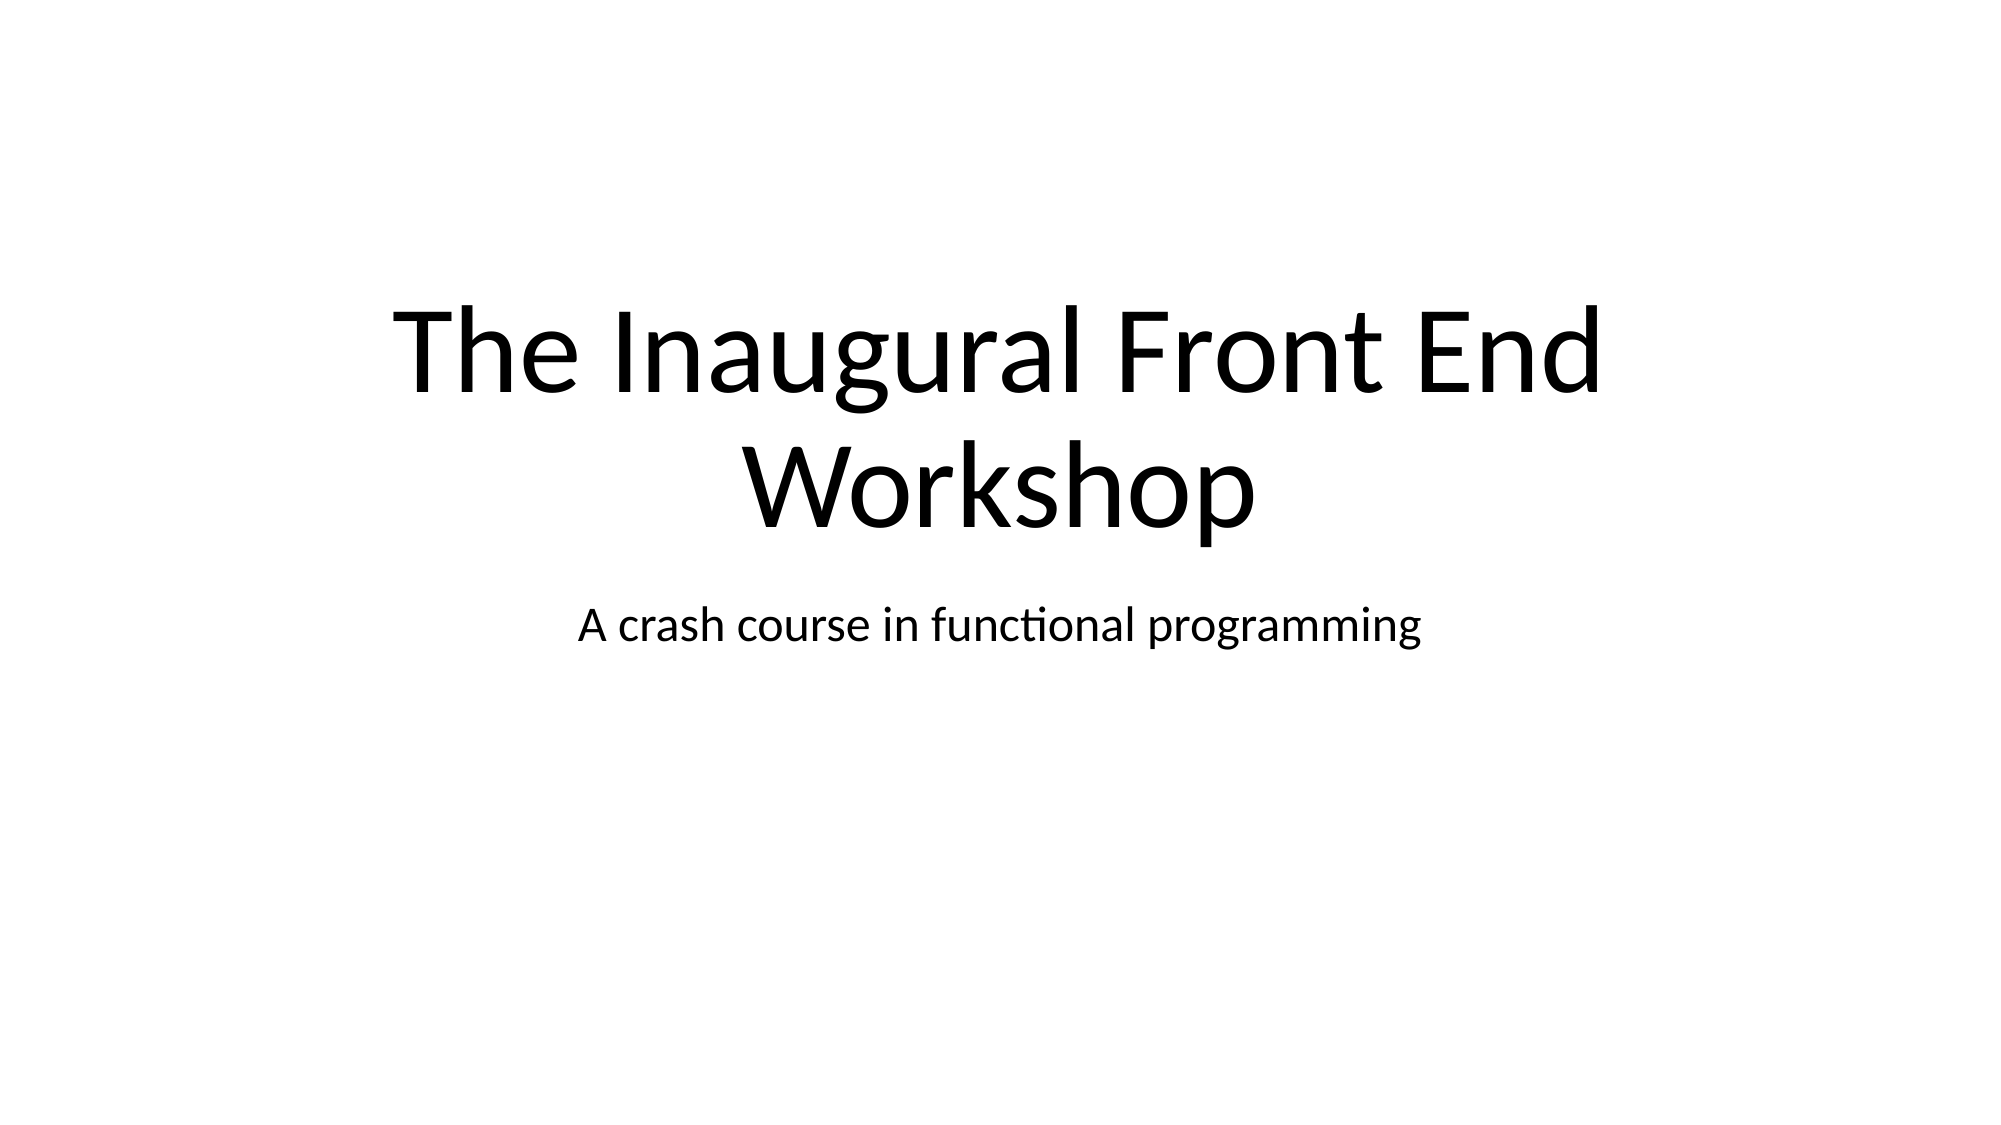

# The Inaugural Front End Workshop
A crash course in functional programming